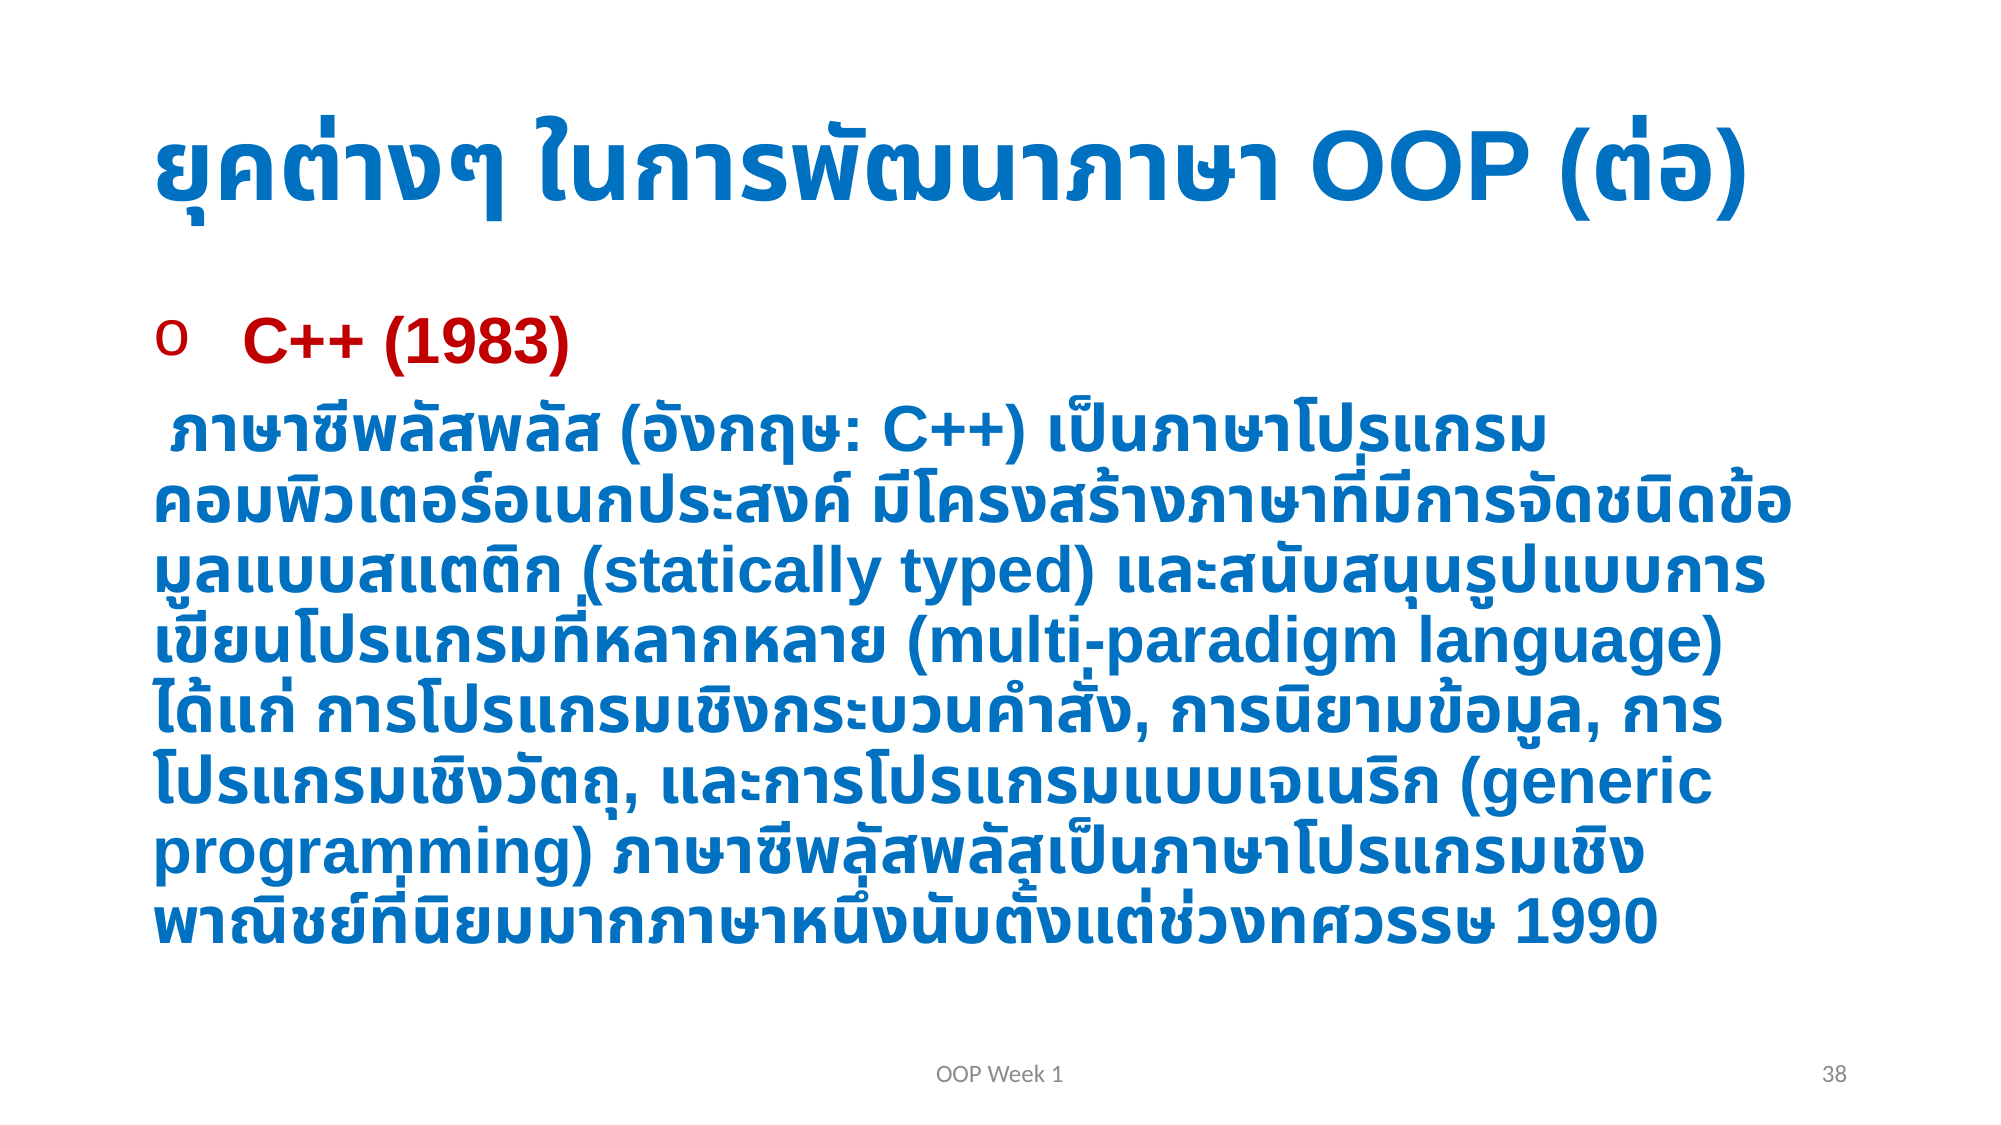

# ยุคต่างๆ ในการพัฒนาภาษา OOP (ต่อ)
C++ (1983)
 ภาษาซีพลัสพลัส (อังกฤษ: C++) เป็นภาษาโปรแกรมคอมพิวเตอร์อเนกประสงค์ มีโครงสร้างภาษาที่มีการจัดชนิดข้อมูลแบบสแตติก (statically typed) และสนับสนุนรูปแบบการเขียนโปรแกรมที่หลากหลาย (multi-paradigm language) ได้แก่ การโปรแกรมเชิงกระบวนคำสั่ง, การนิยามข้อมูล, การโปรแกรมเชิงวัตถุ, และการโปรแกรมแบบเจเนริก (generic programming) ภาษาซีพลัสพลัสเป็นภาษาโปรแกรมเชิงพาณิชย์ที่นิยมมากภาษาหนึ่งนับตั้งแต่ช่วงทศวรรษ 1990

OOP Week 1
38